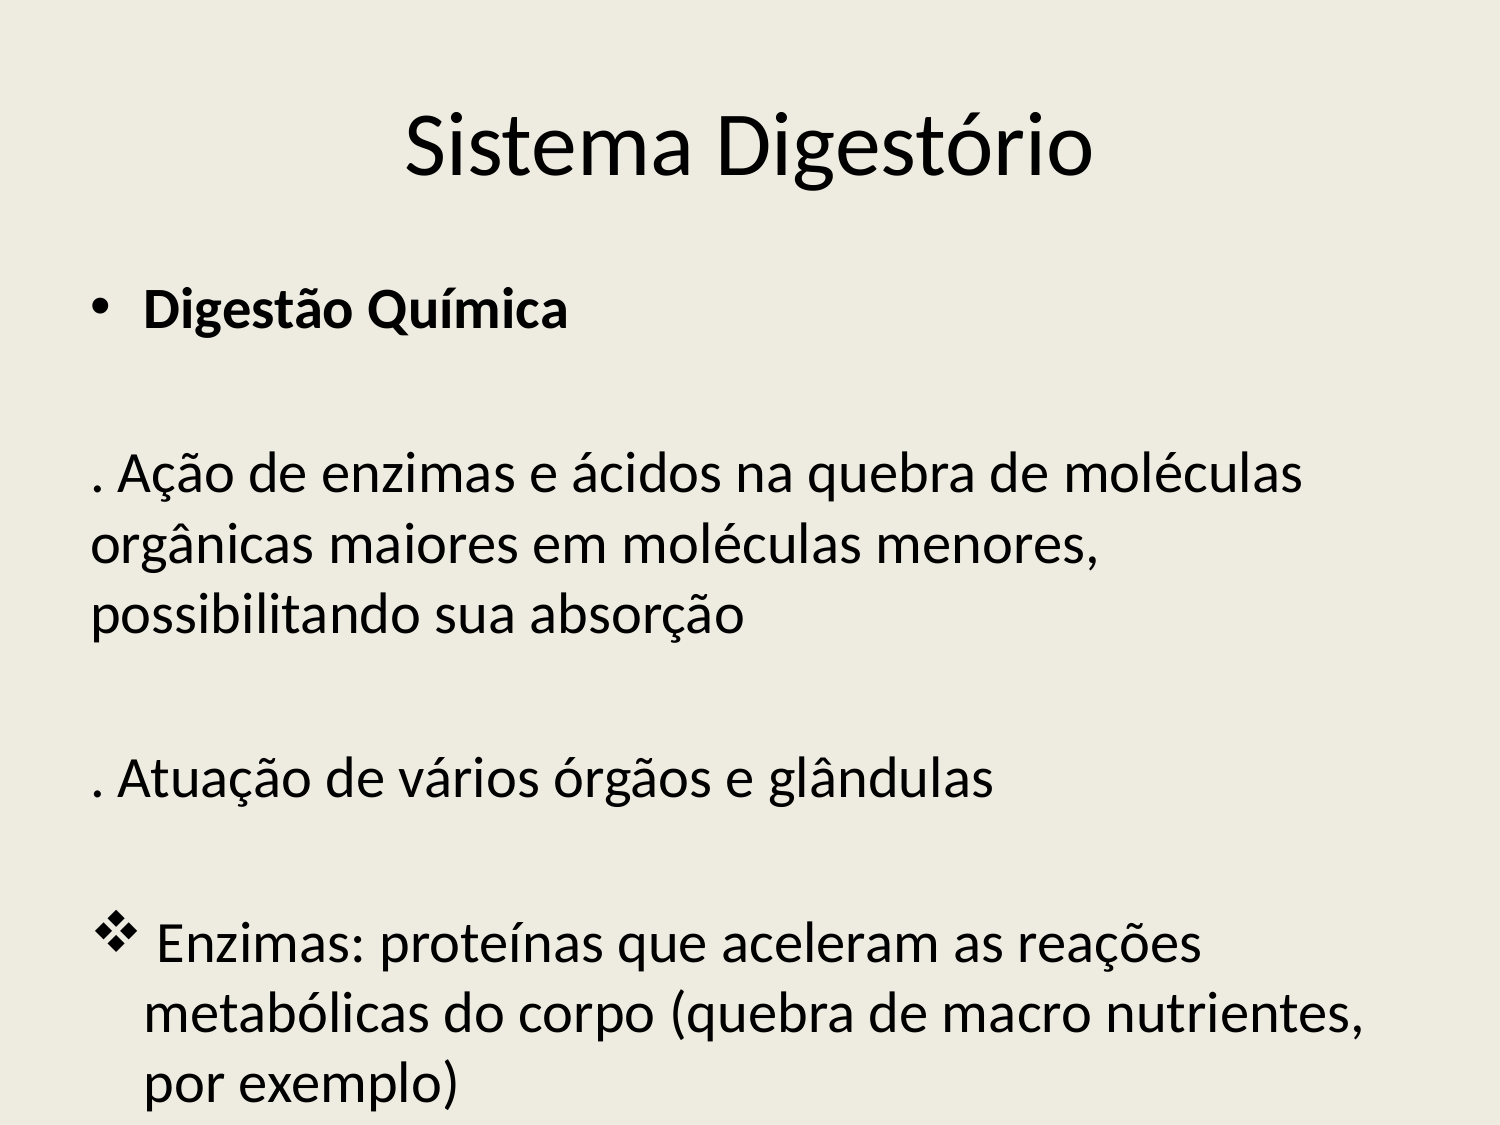

# Sistema Digestório
Digestão Química

. Ação de enzimas e ácidos na quebra de moléculas orgânicas maiores em moléculas menores, possibilitando sua absorção

. Atuação de vários órgãos e glândulas

 Enzimas: proteínas que aceleram as reações metabólicas do corpo (quebra de macro nutrientes, por exemplo)